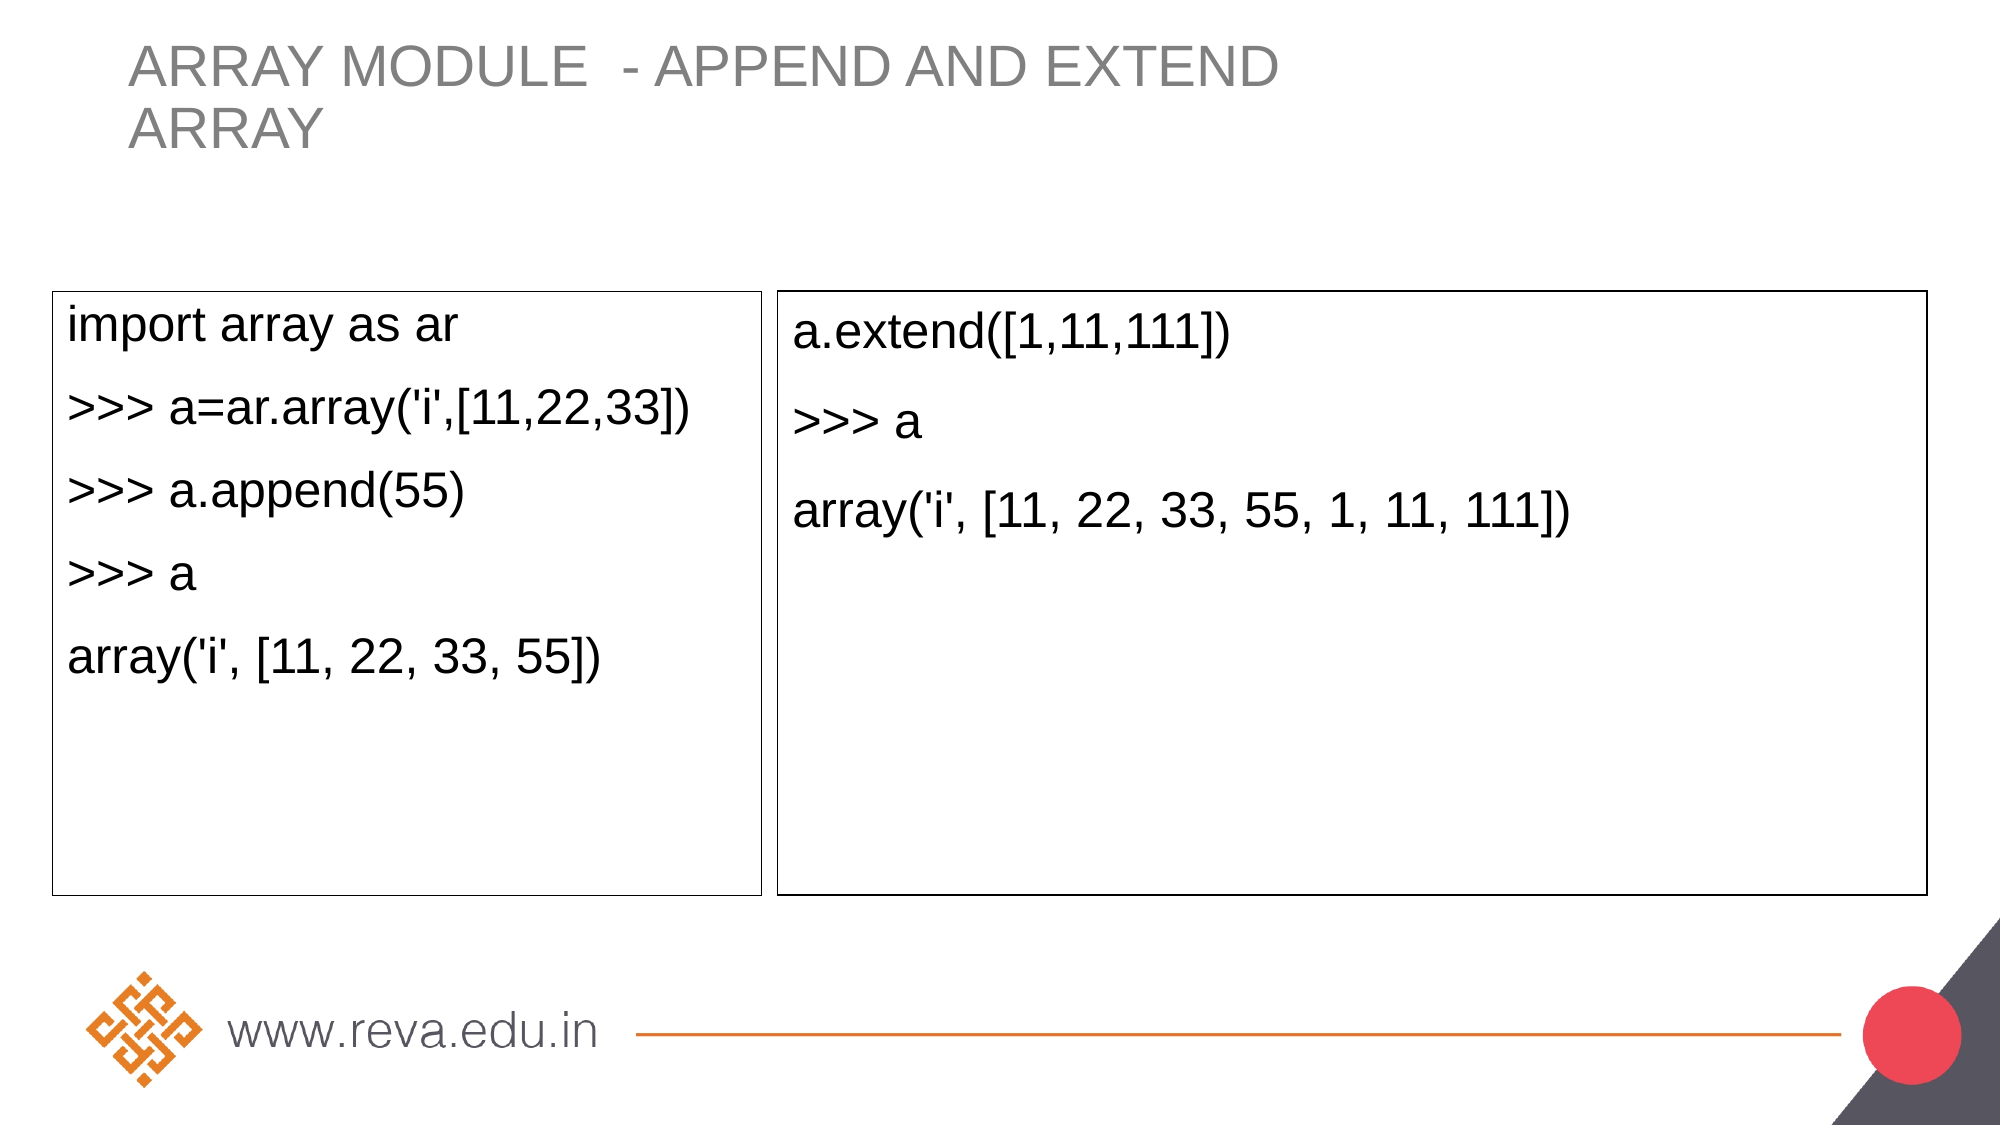

# Array Module  - Append and extend array
import array as ar
>>> a=ar.array('i',[11,22,33])
>>> a.append(55)
>>> a
array('i', [11, 22, 33, 55])
a.extend([1,11,111])
>>> a
array('i', [11, 22, 33, 55, 1, 11, 111])